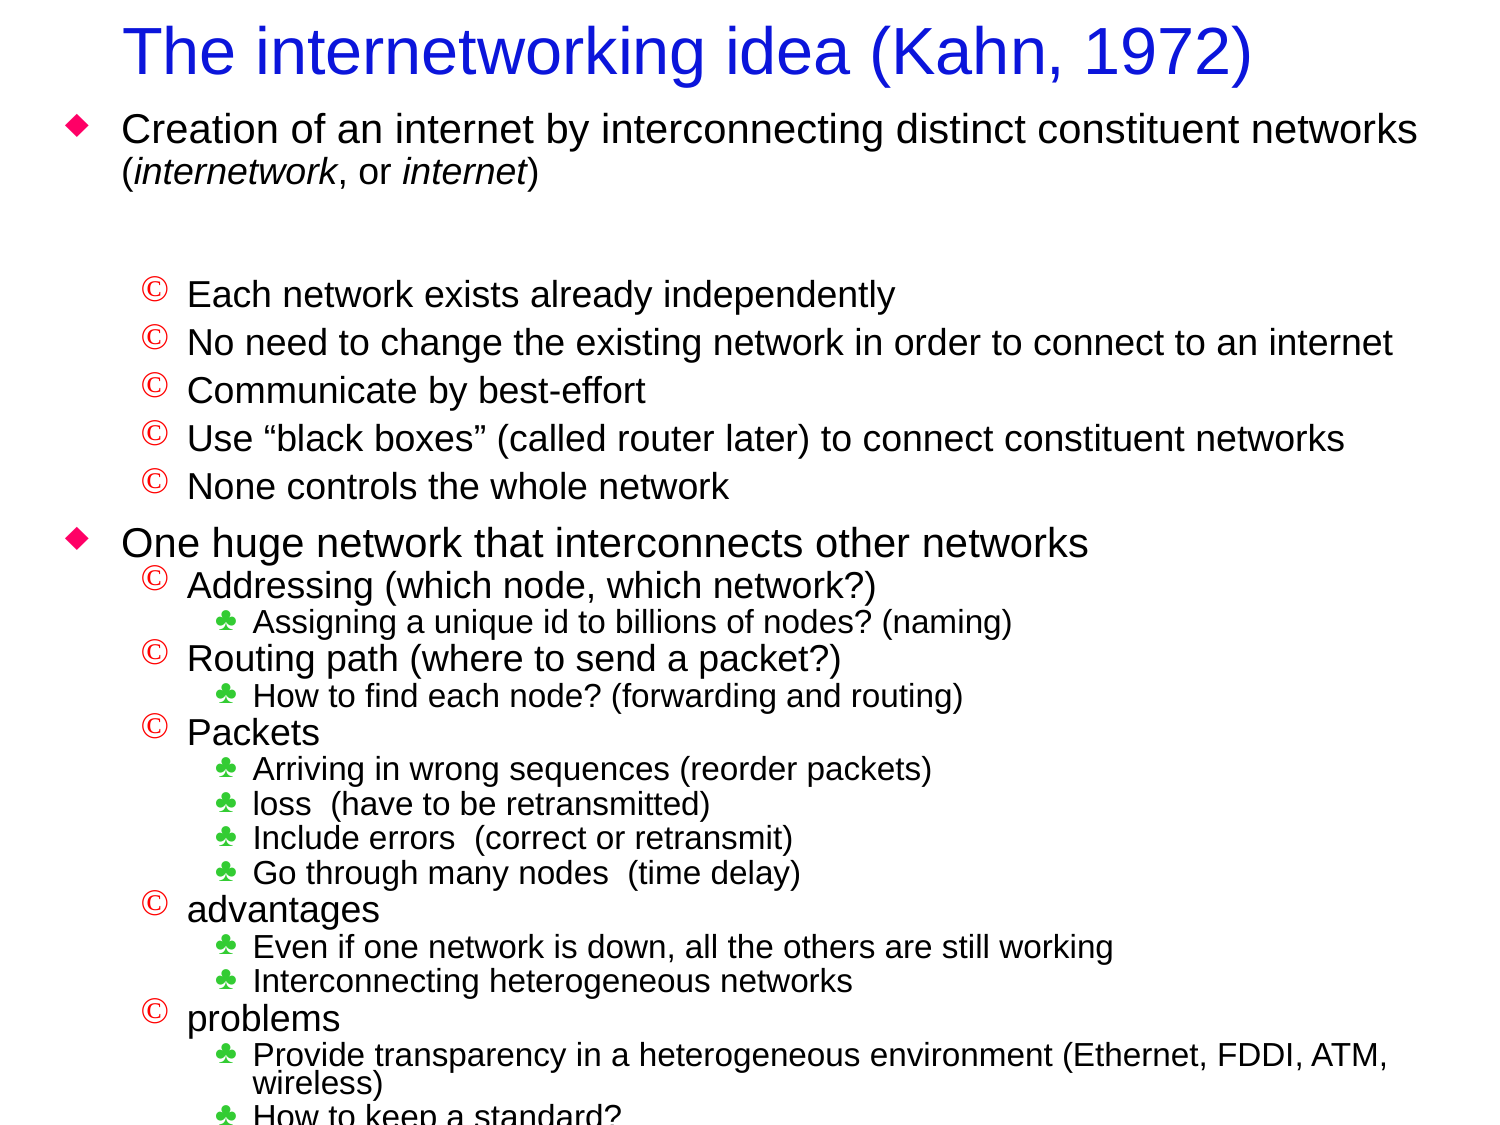

# The internetworking idea (Kahn, 1972)

Creation of an internet by interconnecting distinct constituent networks (internetwork, or internet)

Each network exists already independently
No need to change the existing network in order to connect to an internet
Communicate by best-effort
Use “black boxes” (called router later) to connect constituent networks
None controls the whole network
One huge network that interconnects other networks
Addressing (which node, which network?)
Assigning a unique id to billions of nodes? (naming)
Routing path (where to send a packet?)
How to find each node? (forwarding and routing)
Packets
Arriving in wrong sequences (reorder packets)
loss  (have to be retransmitted)
Include errors  (correct or retransmit)
Go through many nodes  (time delay)
advantages
Even if one network is down, all the others are still working
Interconnecting heterogeneous networks
problems
Provide transparency in a heterogeneous environment (Ethernet, FDDI, ATM, wireless)
How to keep a standard?